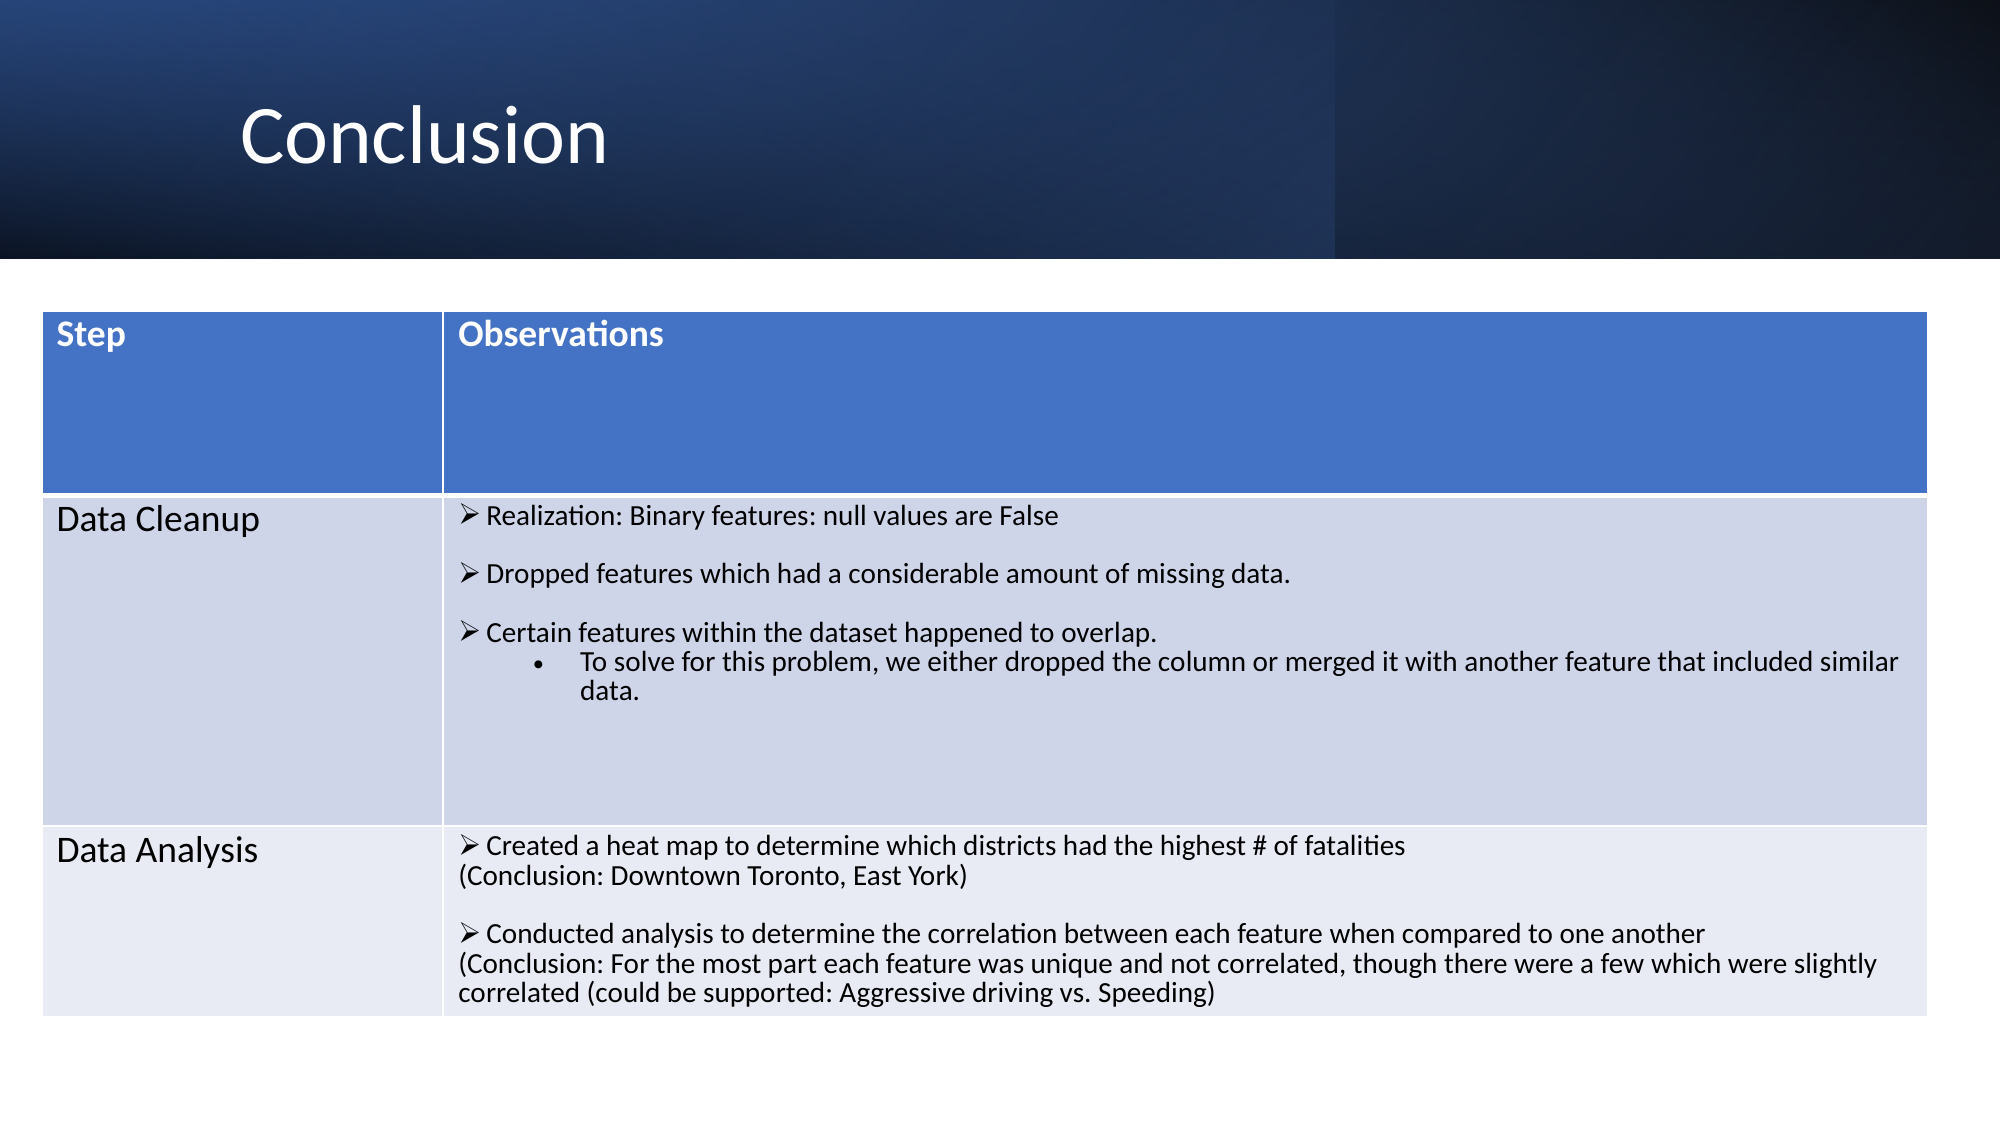

# Conclusion
| Step | Observations |
| --- | --- |
| Data Cleanup | Realization: Binary features: null values are False Dropped features which had a considerable amount of missing data. Certain features within the dataset happened to overlap. To solve for this problem, we either dropped the column or merged it with another feature that included similar data. |
| Data Analysis | Created a heat map to determine which districts had the highest # of fatalities (Conclusion: Downtown Toronto, East York) Conducted analysis to determine the correlation between each feature when compared to one another (Conclusion: For the most part each feature was unique and not correlated, though there were a few which were slightly correlated (could be supported: Aggressive driving vs. Speeding) |